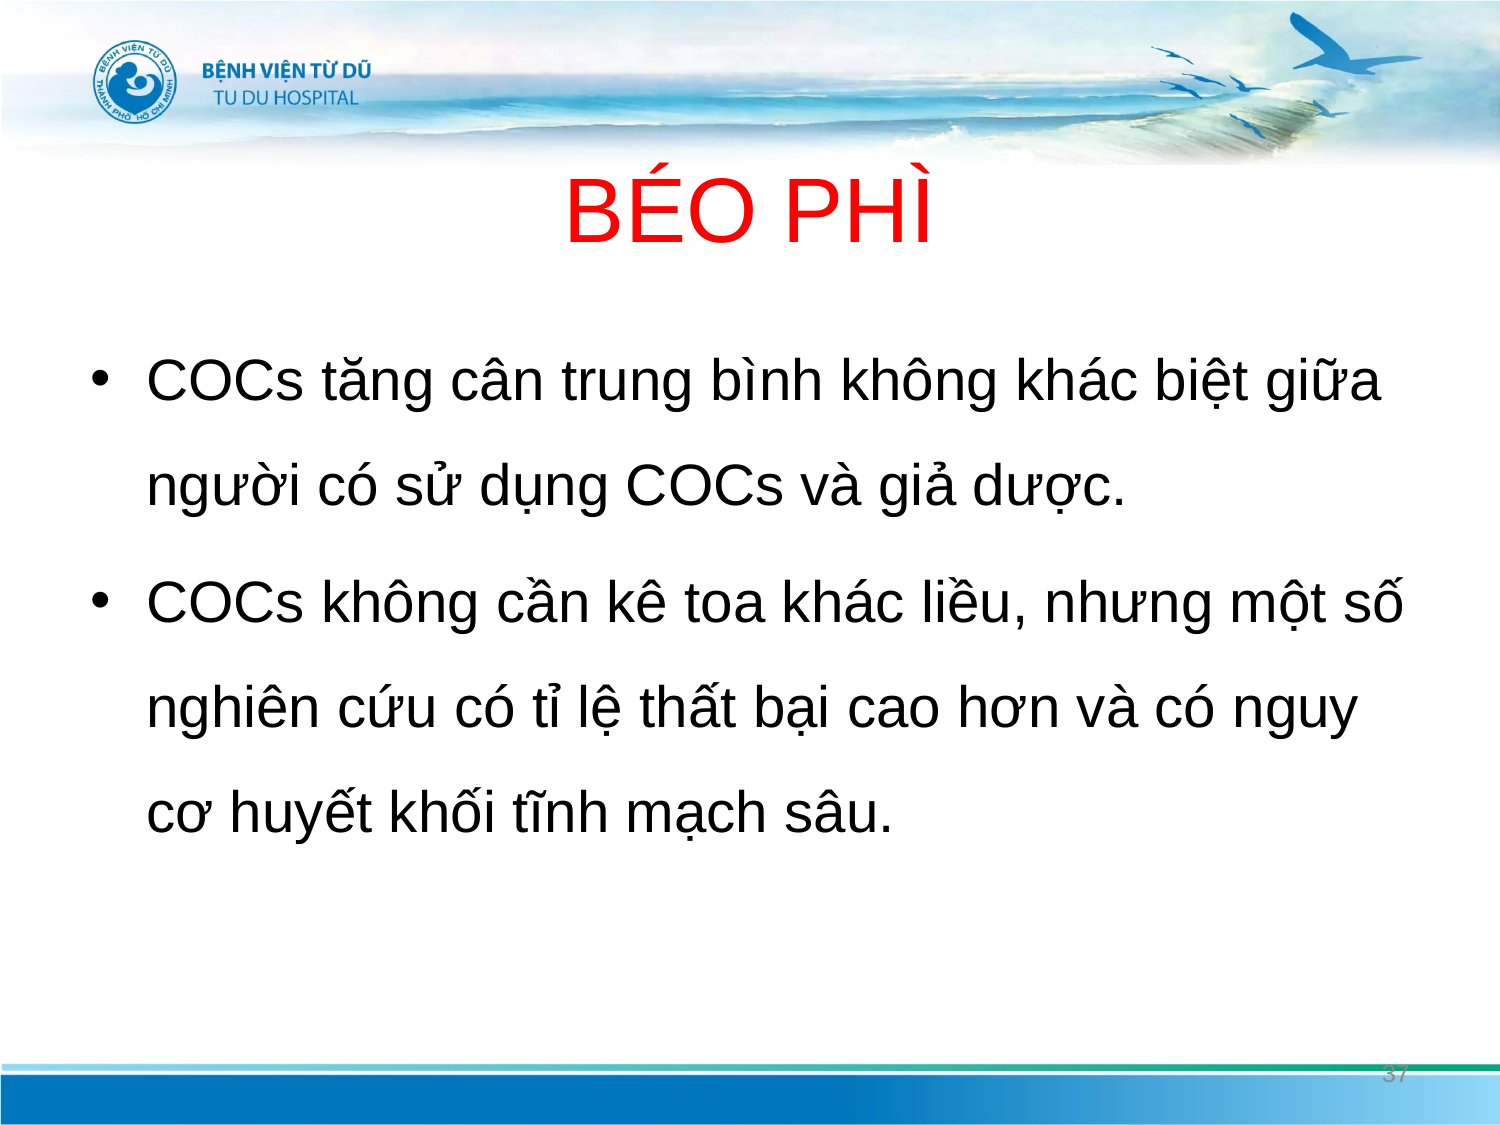

# BÉO PHÌ
COCs tăng cân trung bình không khác biệt giữa người có sử dụng COCs và giả dược.
COCs không cần kê toa khác liều, nhưng một số nghiên cứu có tỉ lệ thất bại cao hơn và có nguy cơ huyết khối tĩnh mạch sâu.

37